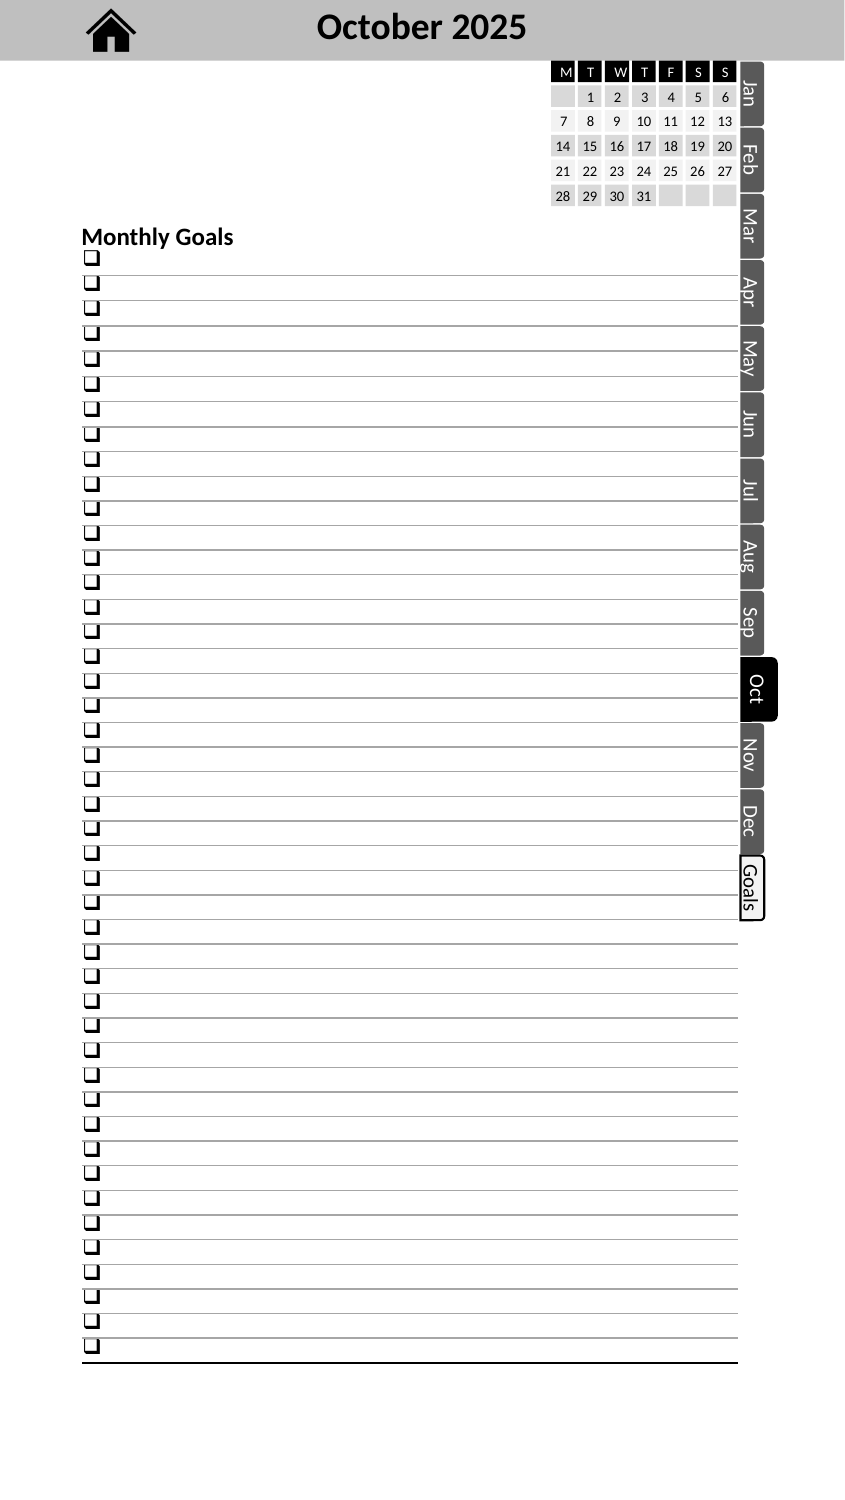

October 2025
M
T
W
T
F
S
S

1
2
3
4
5
6
7
8
9
10
11
12
13
14
15
16
17
18
19
20
21
22
23
24
25
26
27
28
29
30
31

Jan
Feb
Mar
Apr
May
Jun
Jul
Aug
Sep
Oct
Nov
Dec
Goals